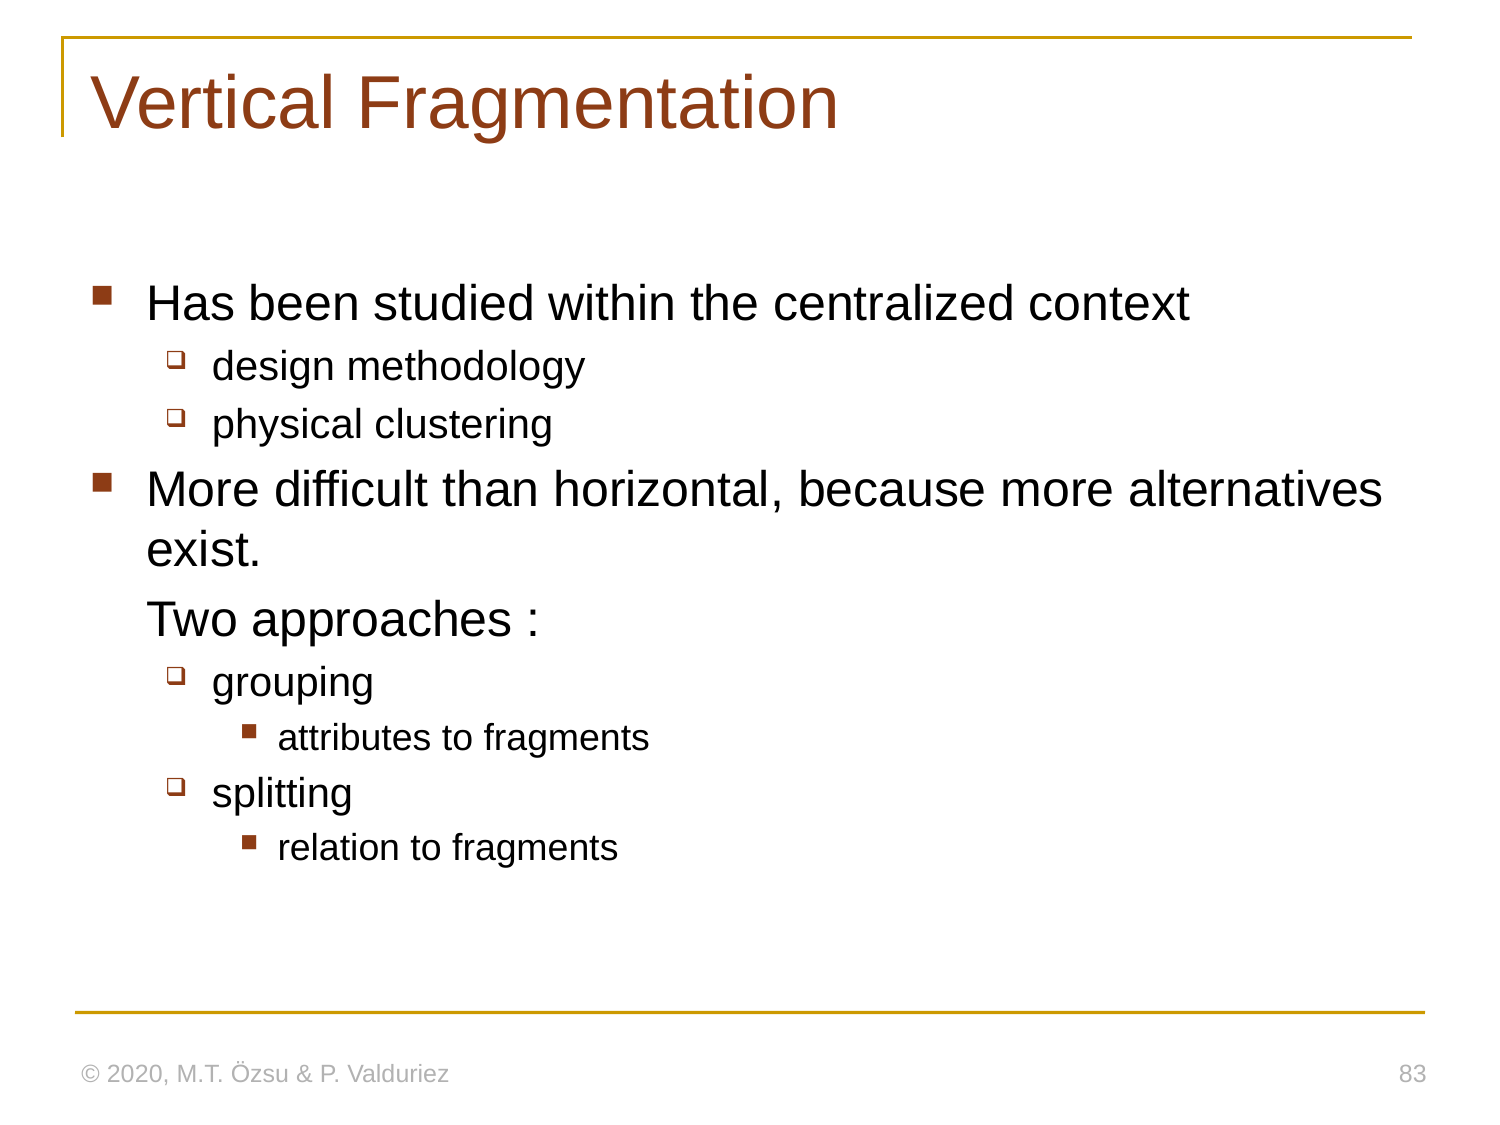

# Vertical Fragmentation
Has been studied within the centralized context
design methodology
physical clustering
More difficult than horizontal, because more alternatives exist.
	Two approaches :
grouping
attributes to fragments
splitting
relation to fragments
© 2020, M.T. Özsu & P. Valduriez
83